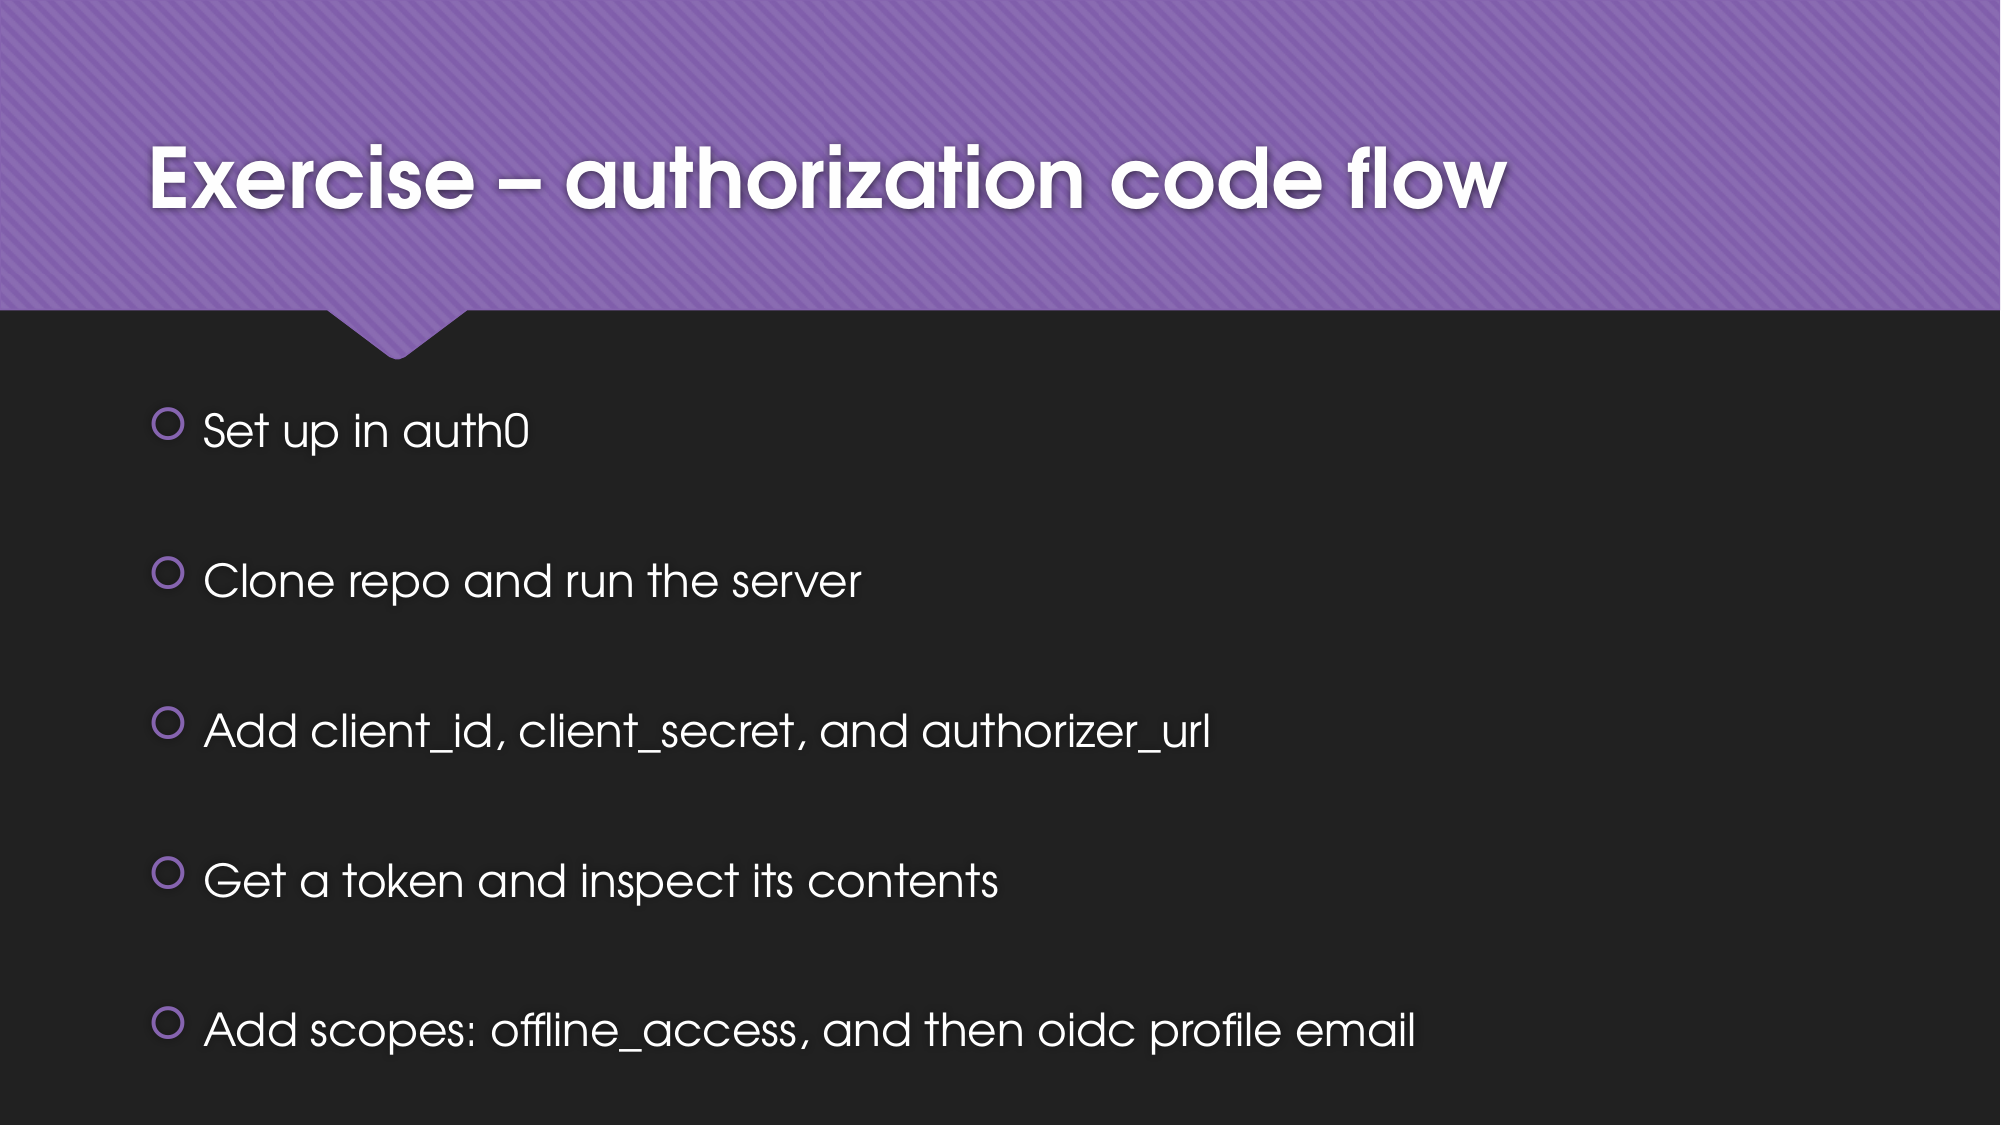

# Exercise – authorization code flow
Set up in auth0

Clone repo and run the server

Add client_id, client_secret, and authorizer_url

Get a token and inspect its contents

Add scopes: offline_access, and then oidc profile email